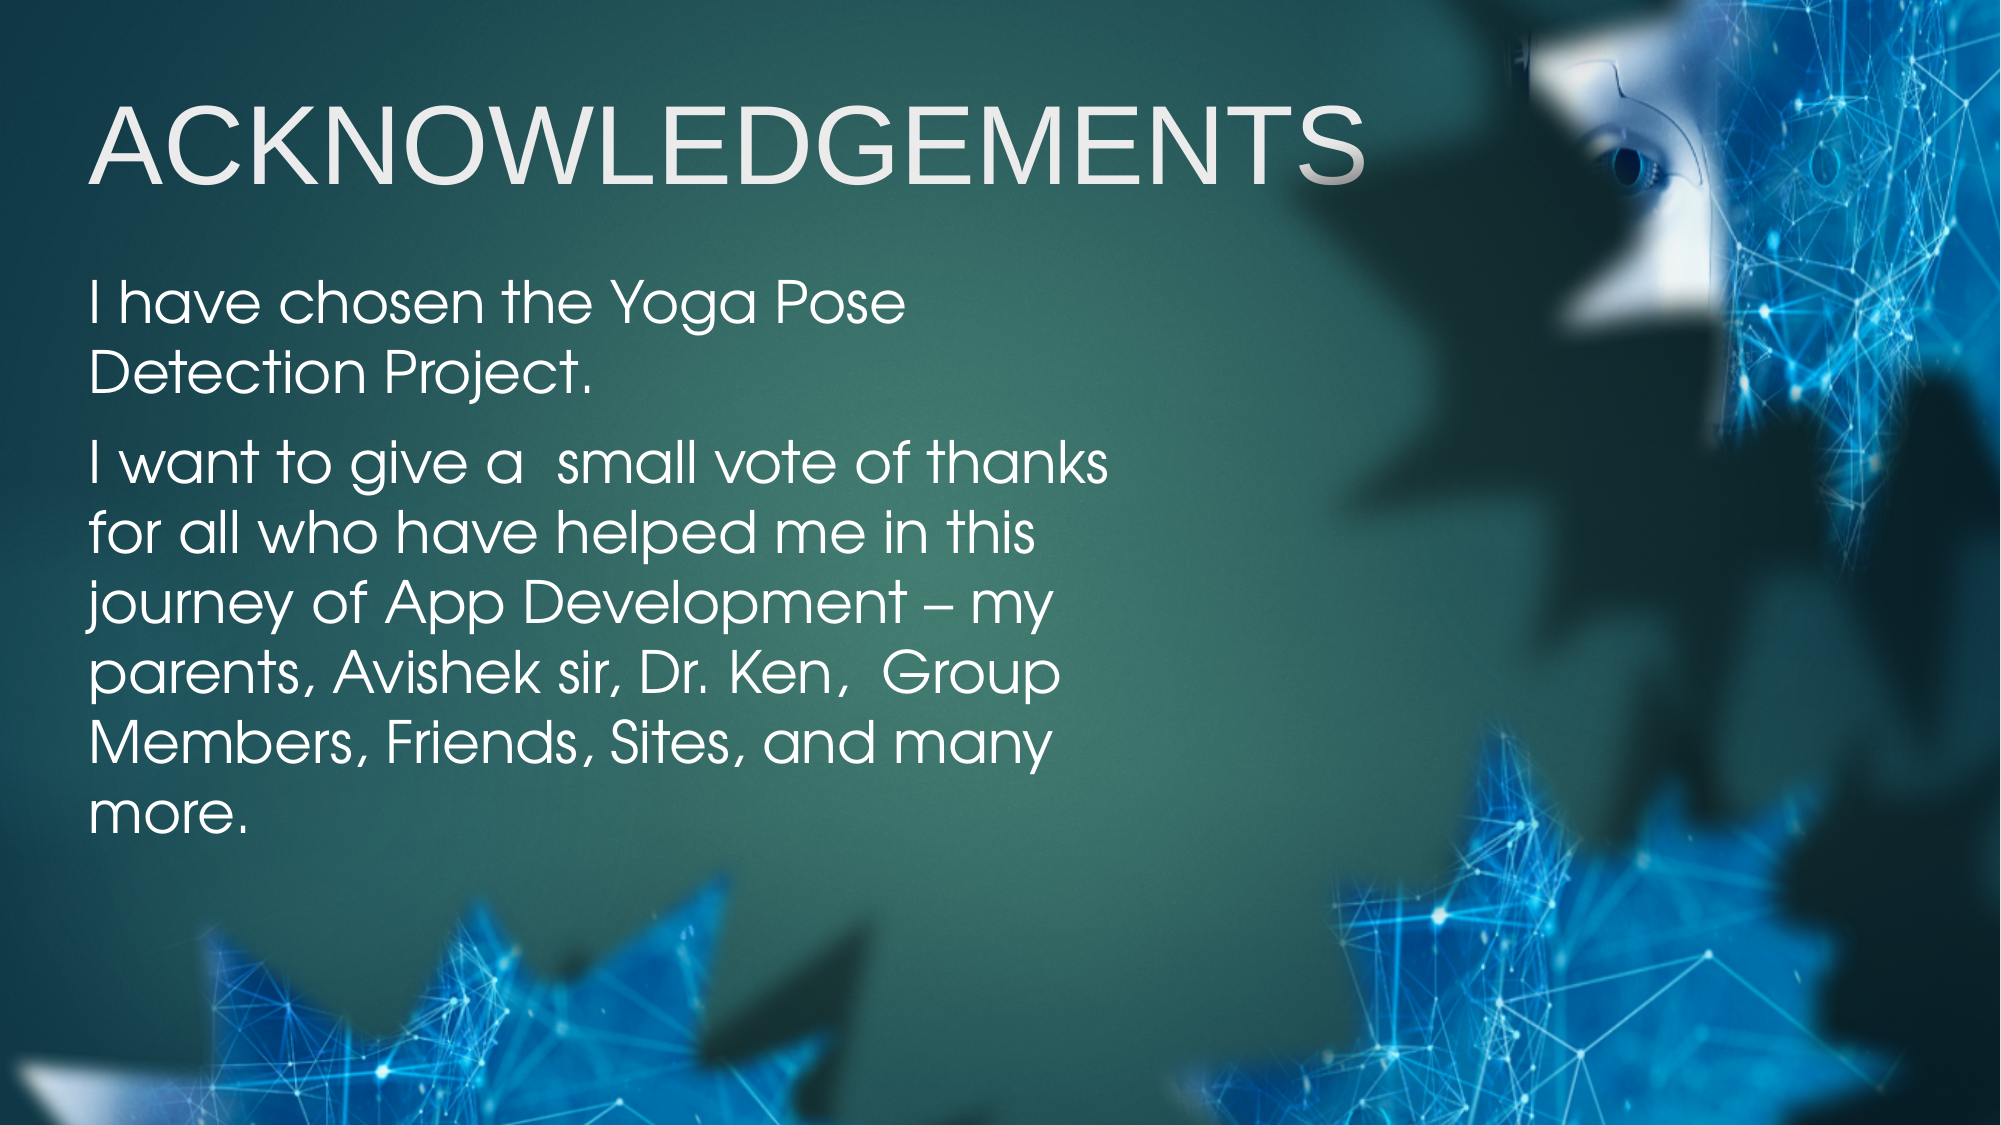

# ACKNOWLEDGEMENTS
I have chosen the Yoga Pose Detection Project.
I want to give a  small vote of thanks for all who have helped me in this journey of App Development – my parents, Avishek sir, Dr. Ken,  Group Members, Friends, Sites, and many more.